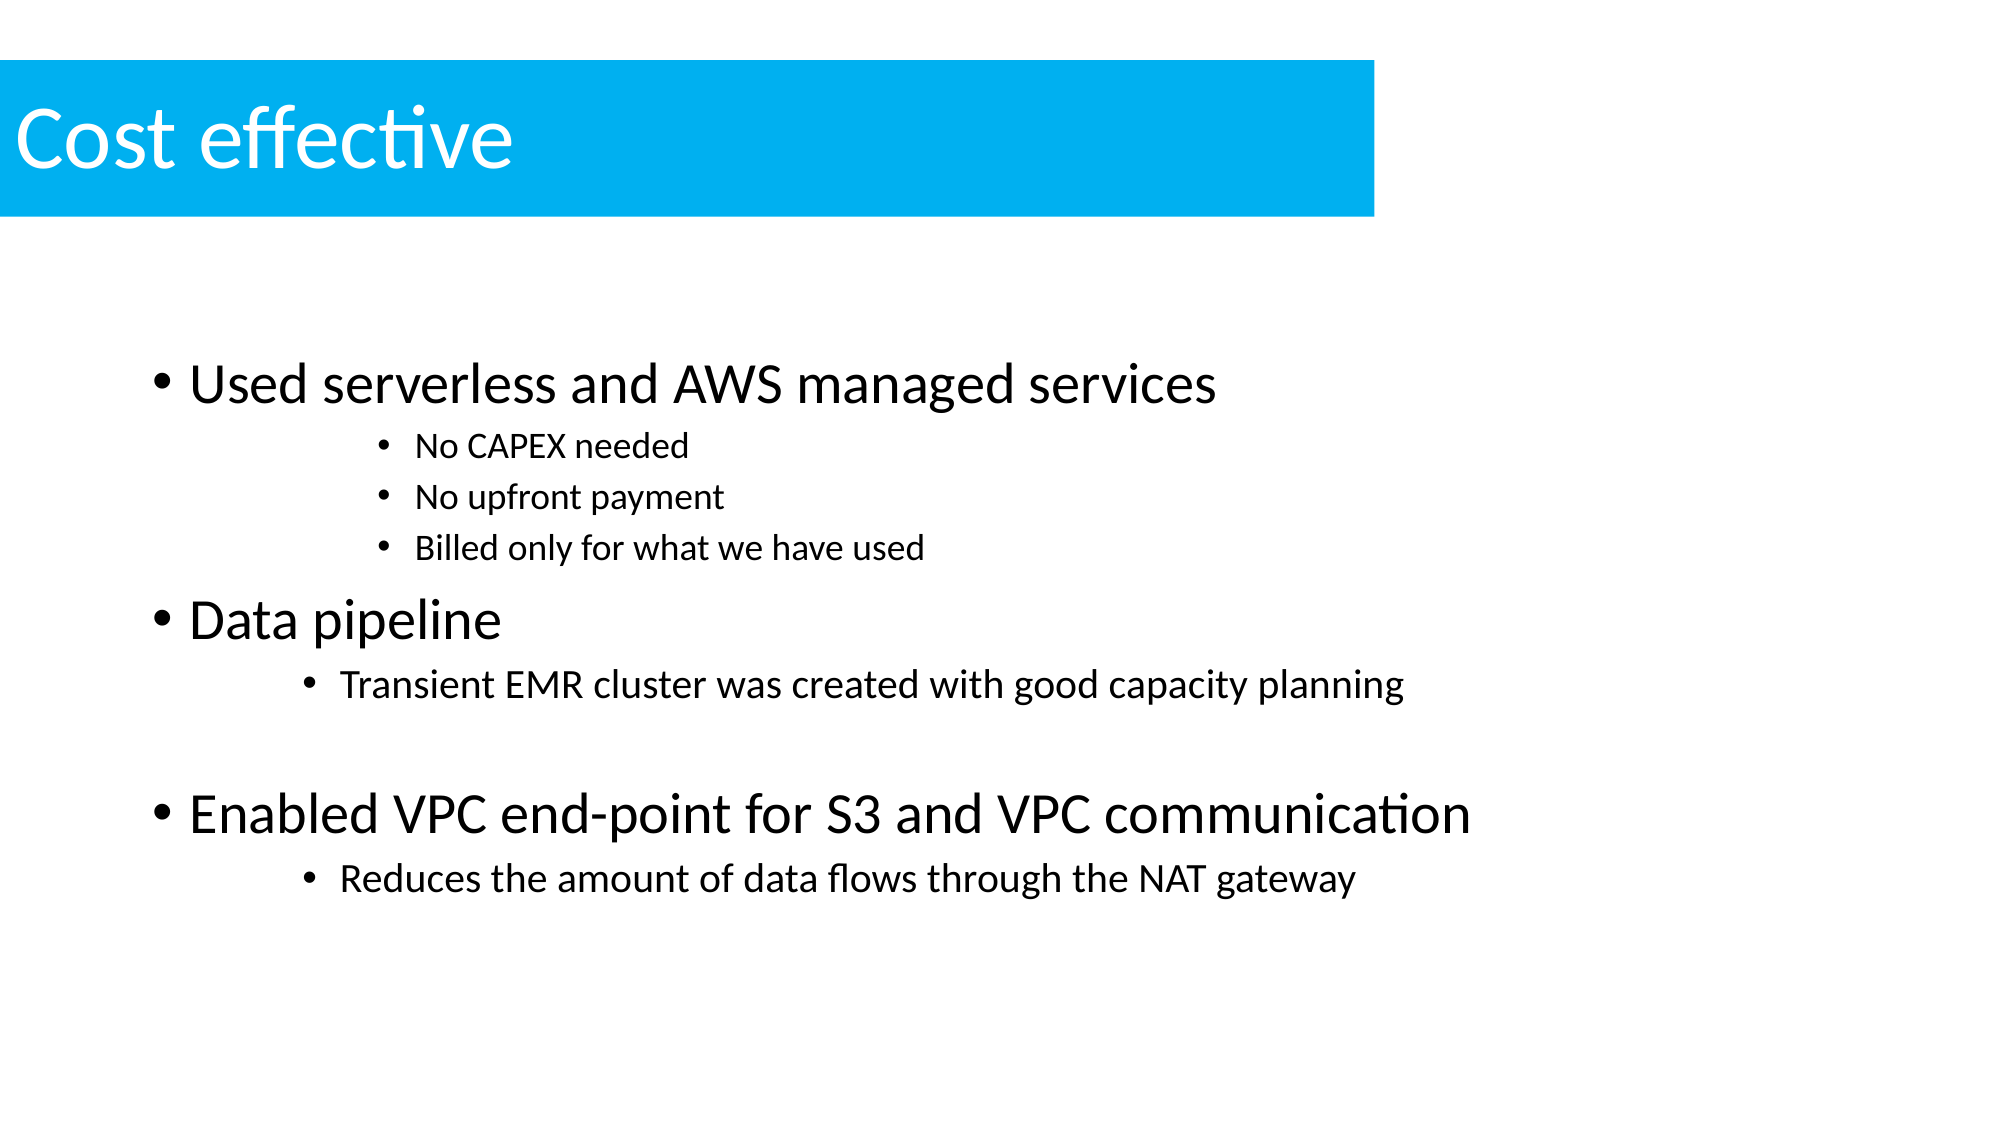

# Cost effective

Used serverless and AWS managed services
No CAPEX needed
No upfront payment
Billed only for what we have used
Data pipeline
Transient EMR cluster was created with good capacity planning

Enabled VPC end-point for S3 and VPC communication
Reduces the amount of data flows through the NAT gateway